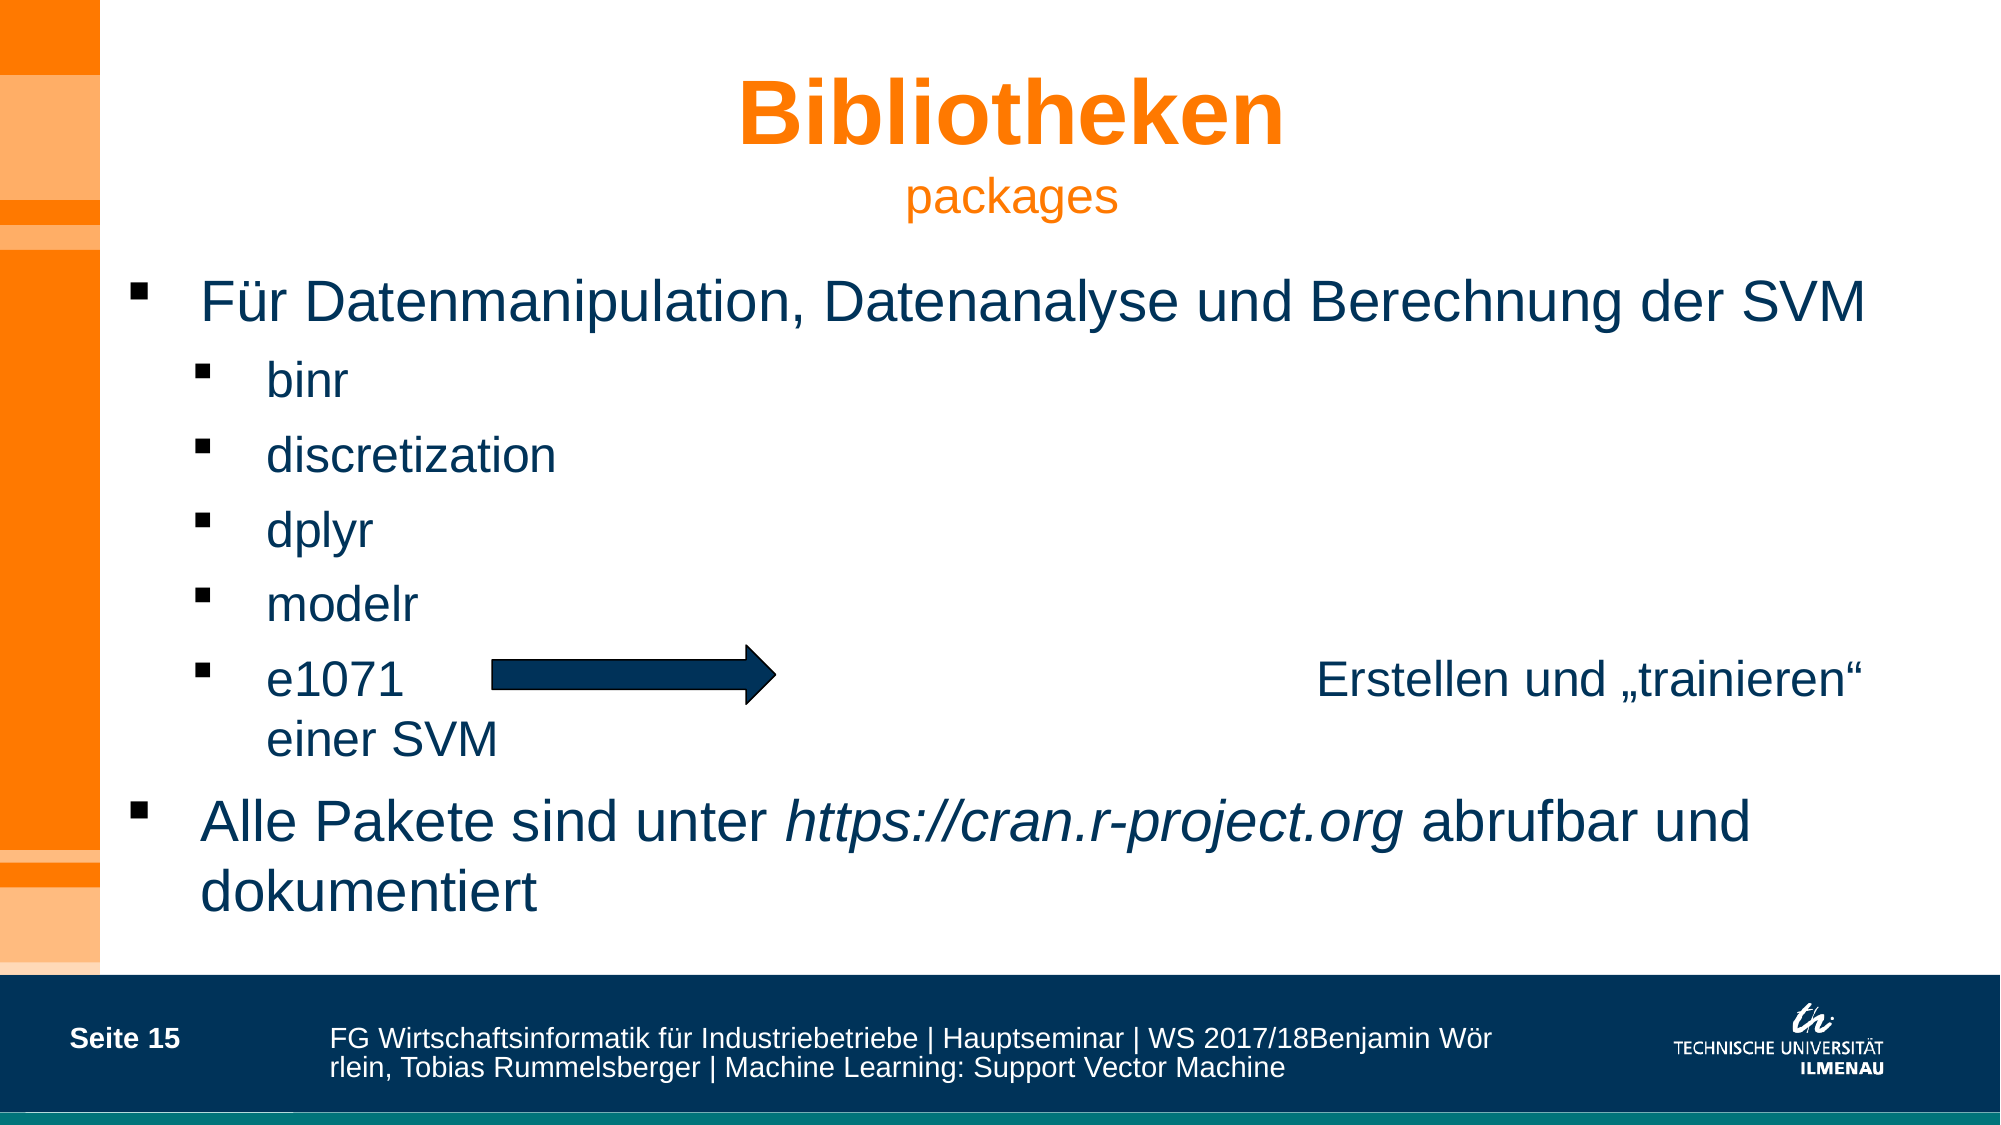

# Bibliotheken packages
Für Datenmanipulation, Datenanalyse und Berechnung der SVM
binr
discretization
dplyr
modelr
e1071							Erstellen und „trainieren“ einer SVM
Alle Pakete sind unter https://cran.r-project.org abrufbar und dokumentiert

Seite 15
FG Wirtschaftsinformatik für Industriebetriebe | Hauptseminar | WS 2017/18
Benjamin Wörrlein, Tobias Rummelsberger | Machine Learning: Support Vector Machine